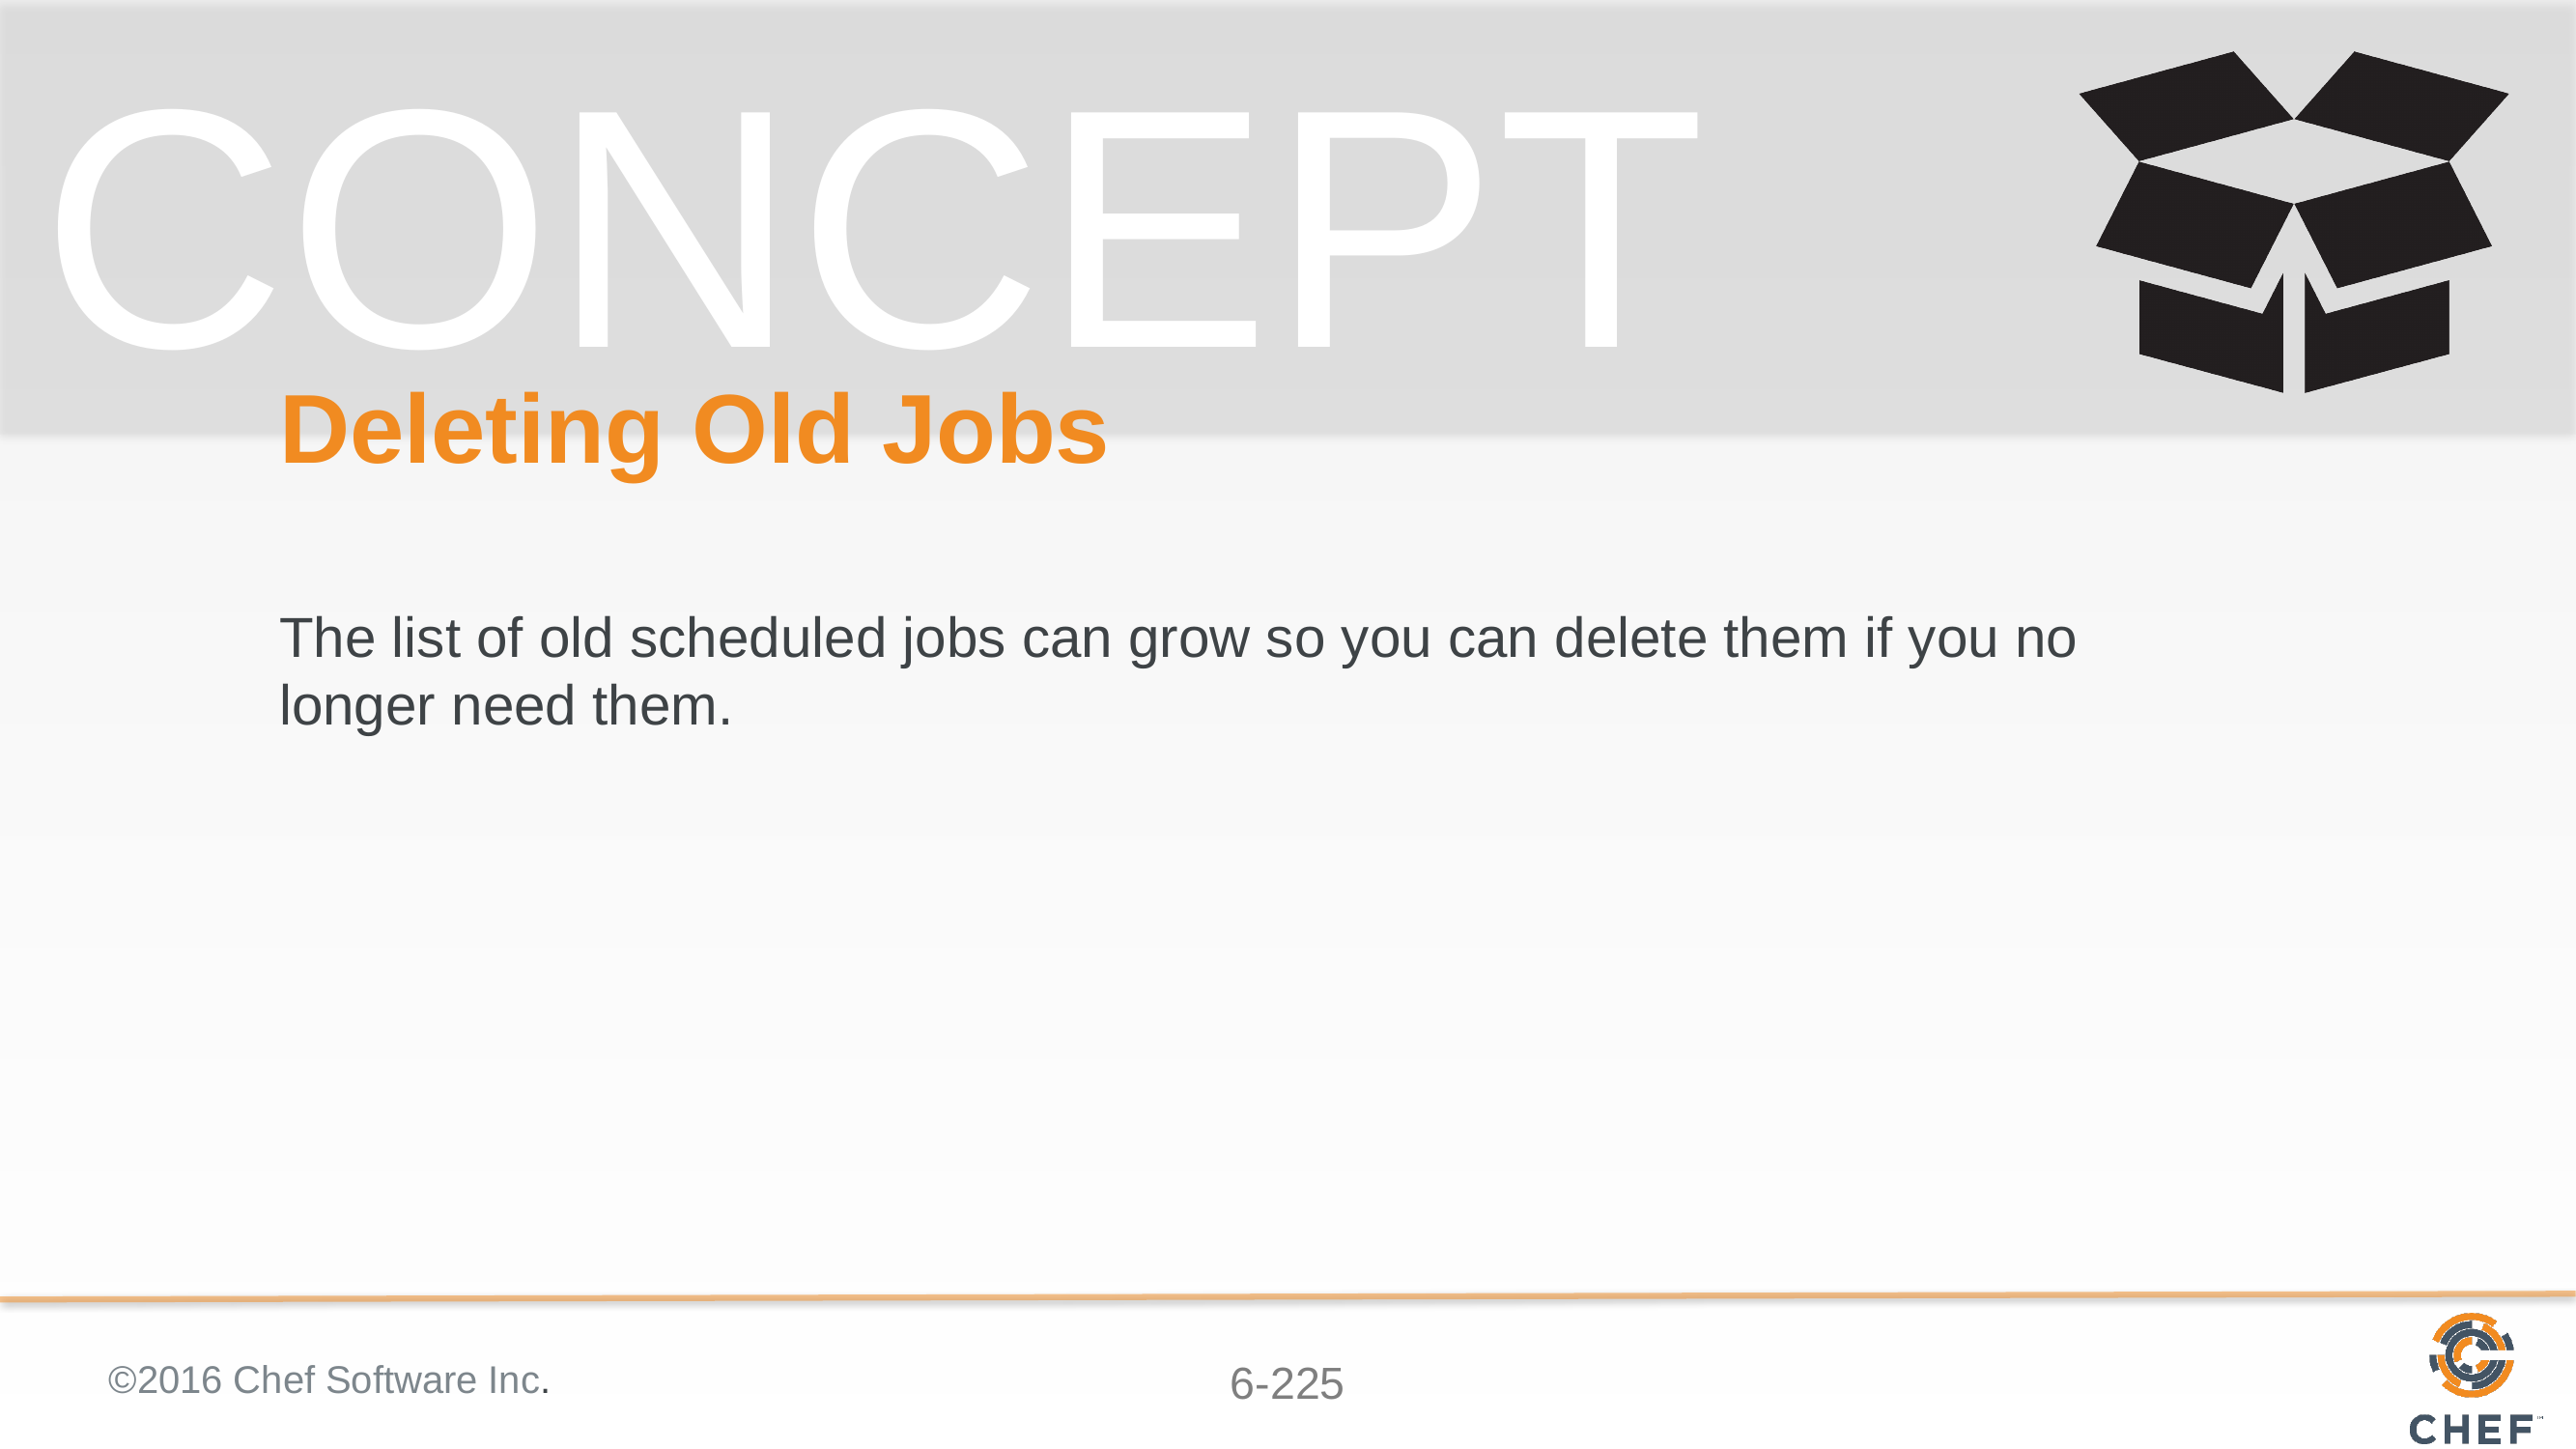

# Deleting Old Jobs

The list of old scheduled jobs can grow so you can delete them if you no longer need them.